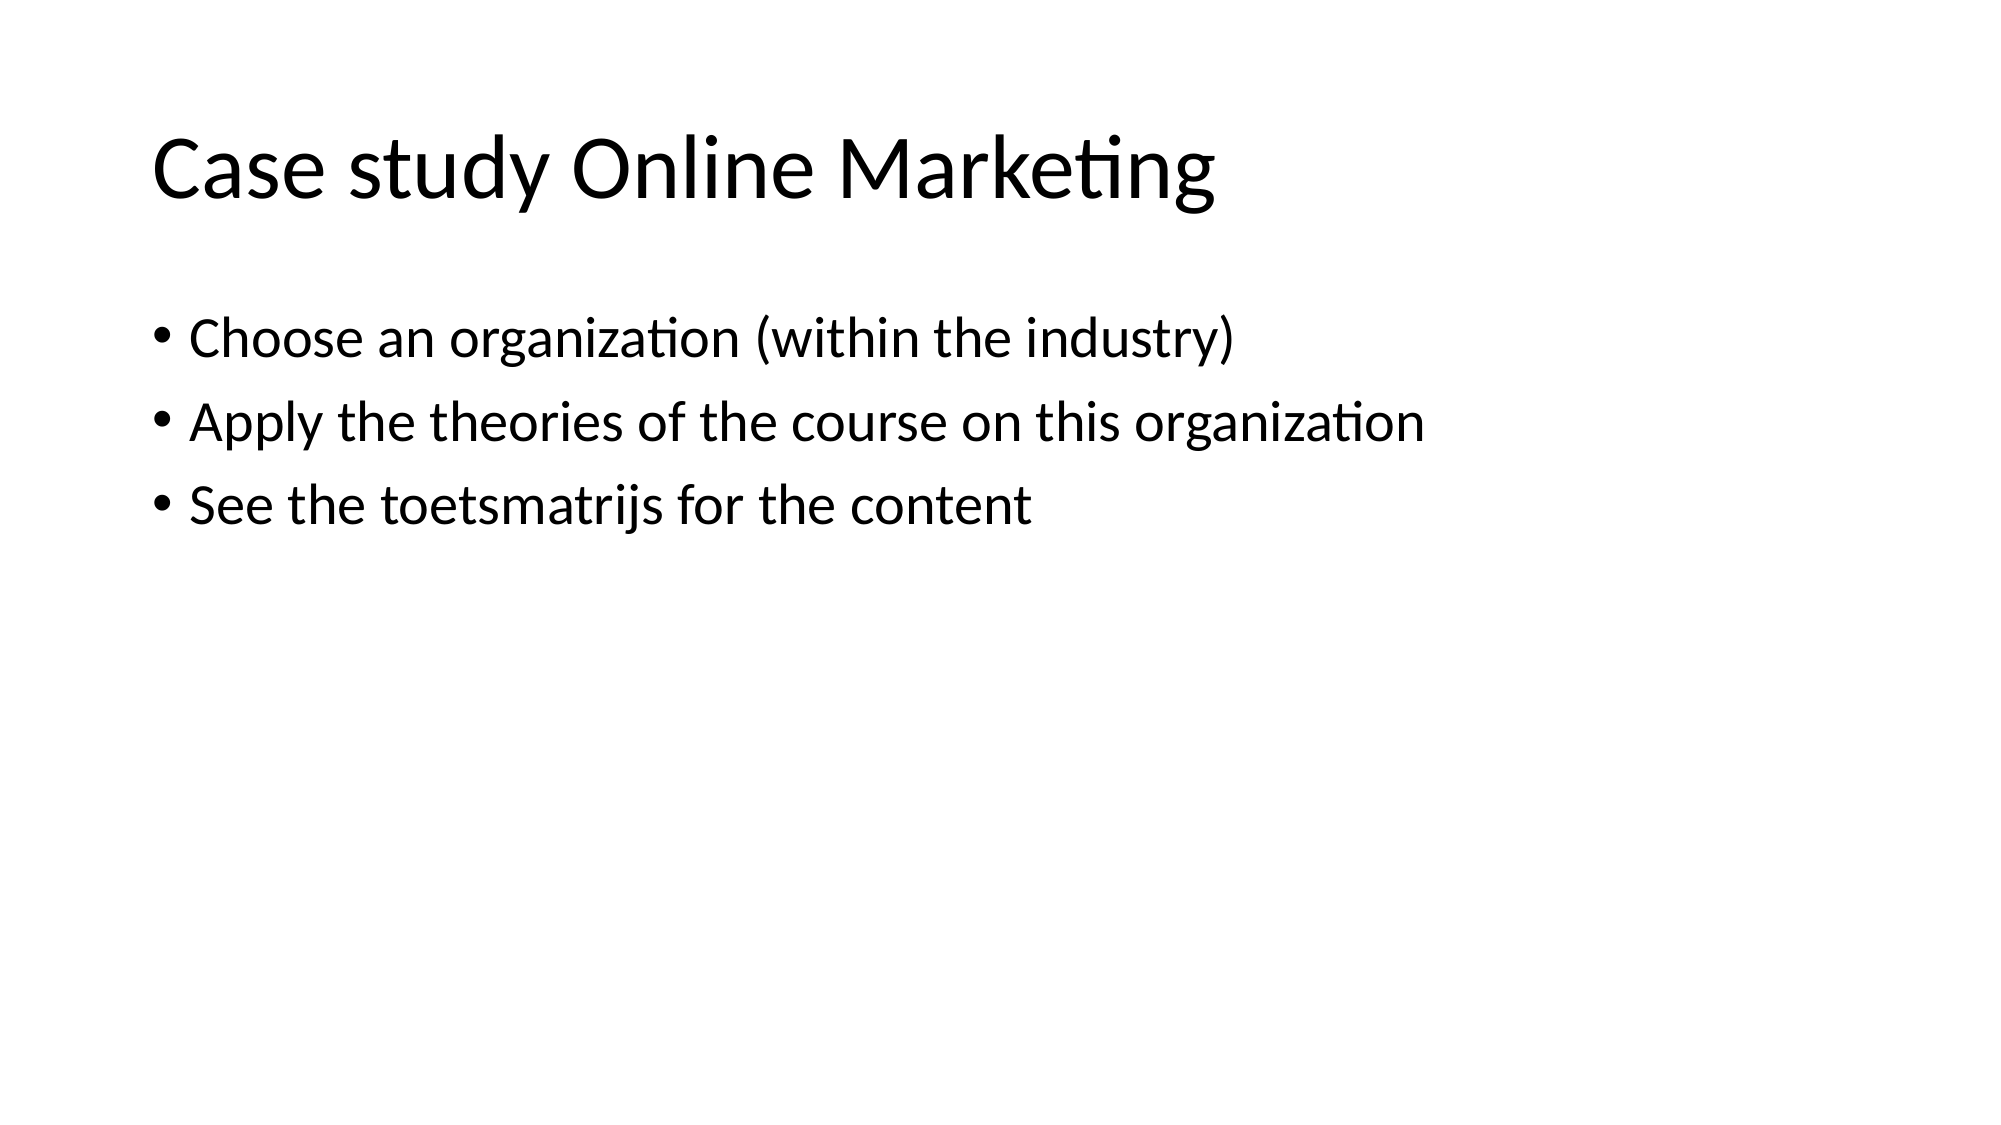

# Case study Online Marketing
Choose an organization (within the industry)
Apply the theories of the course on this organization
See the toetsmatrijs for the content